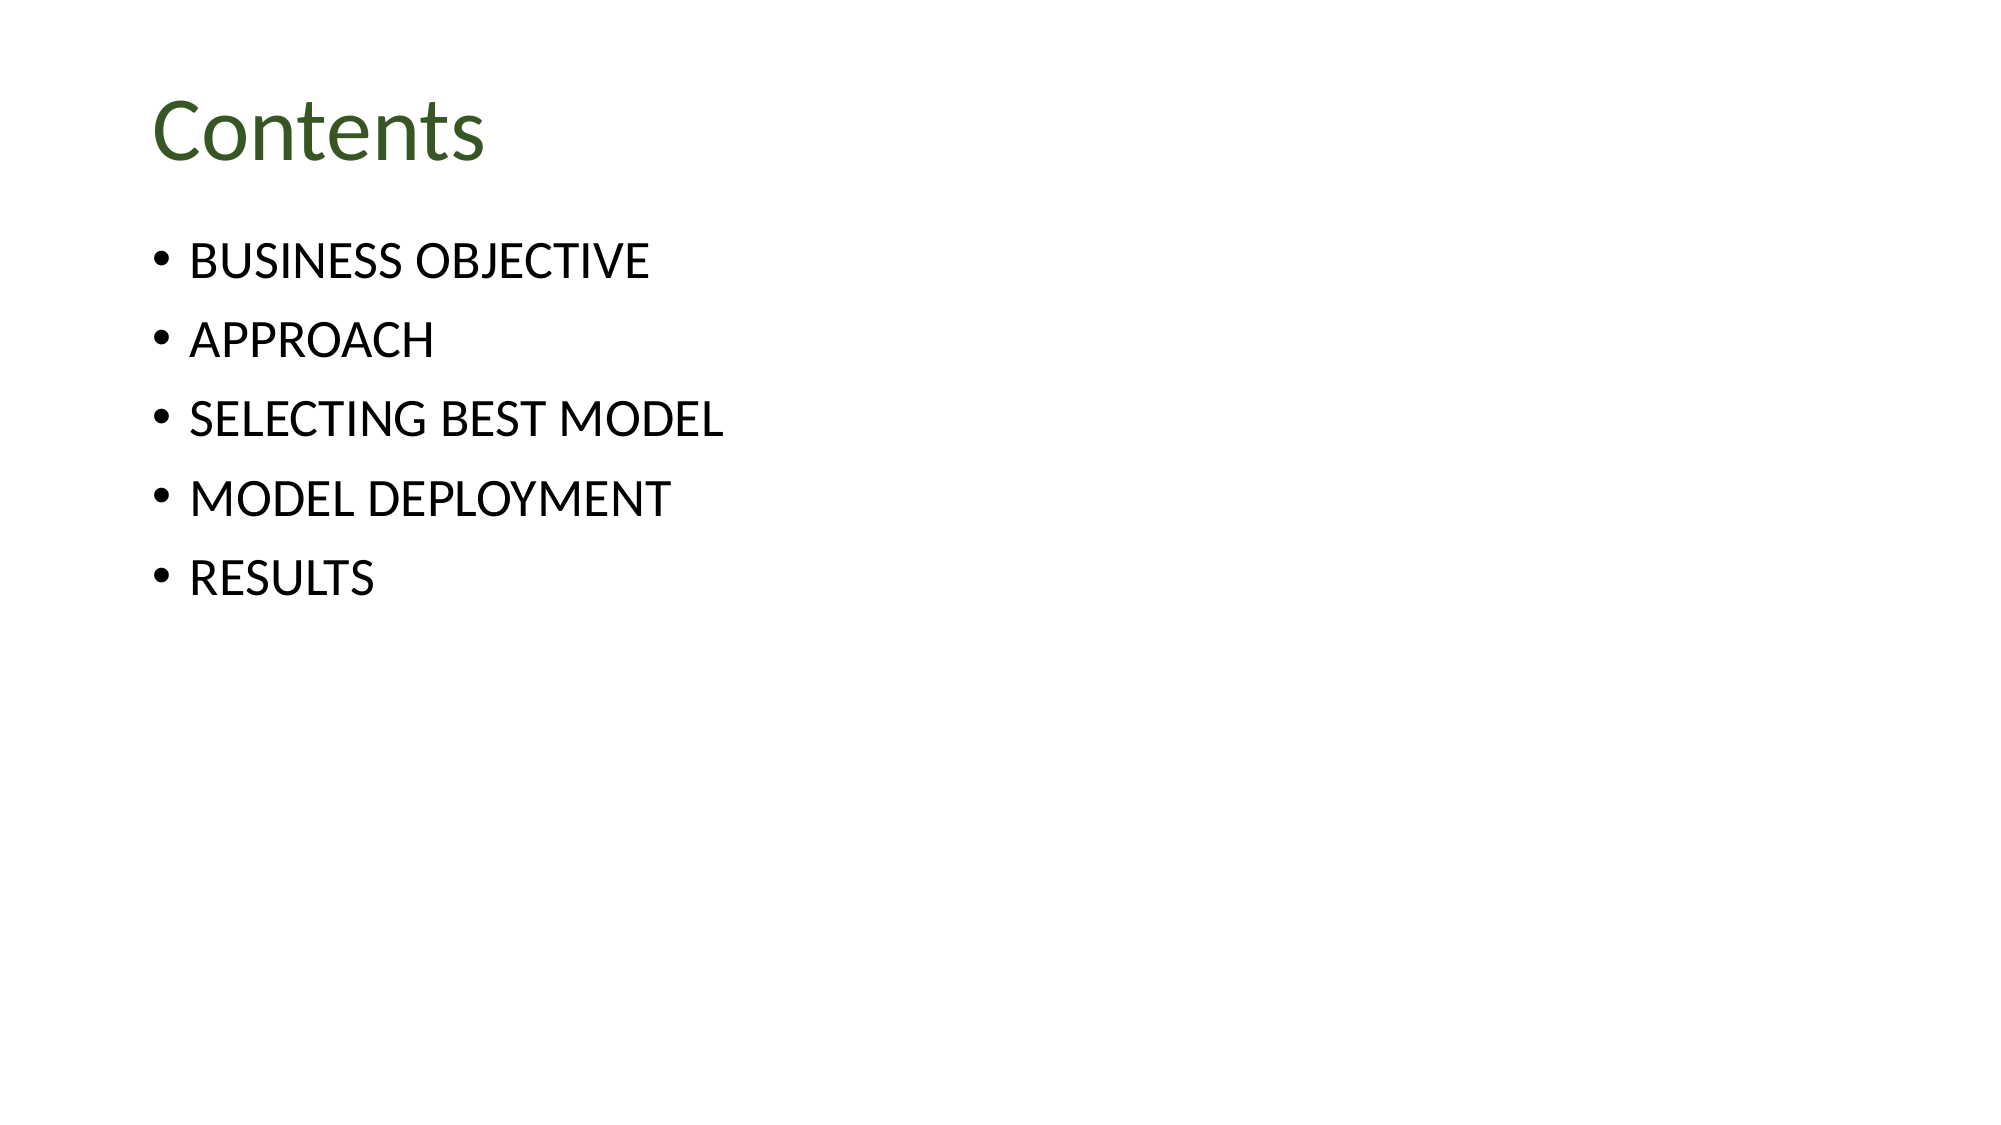

# Contents
BUSINESS OBJECTIVE
APPROACH
SELECTING BEST MODEL
MODEL DEPLOYMENT
RESULTS